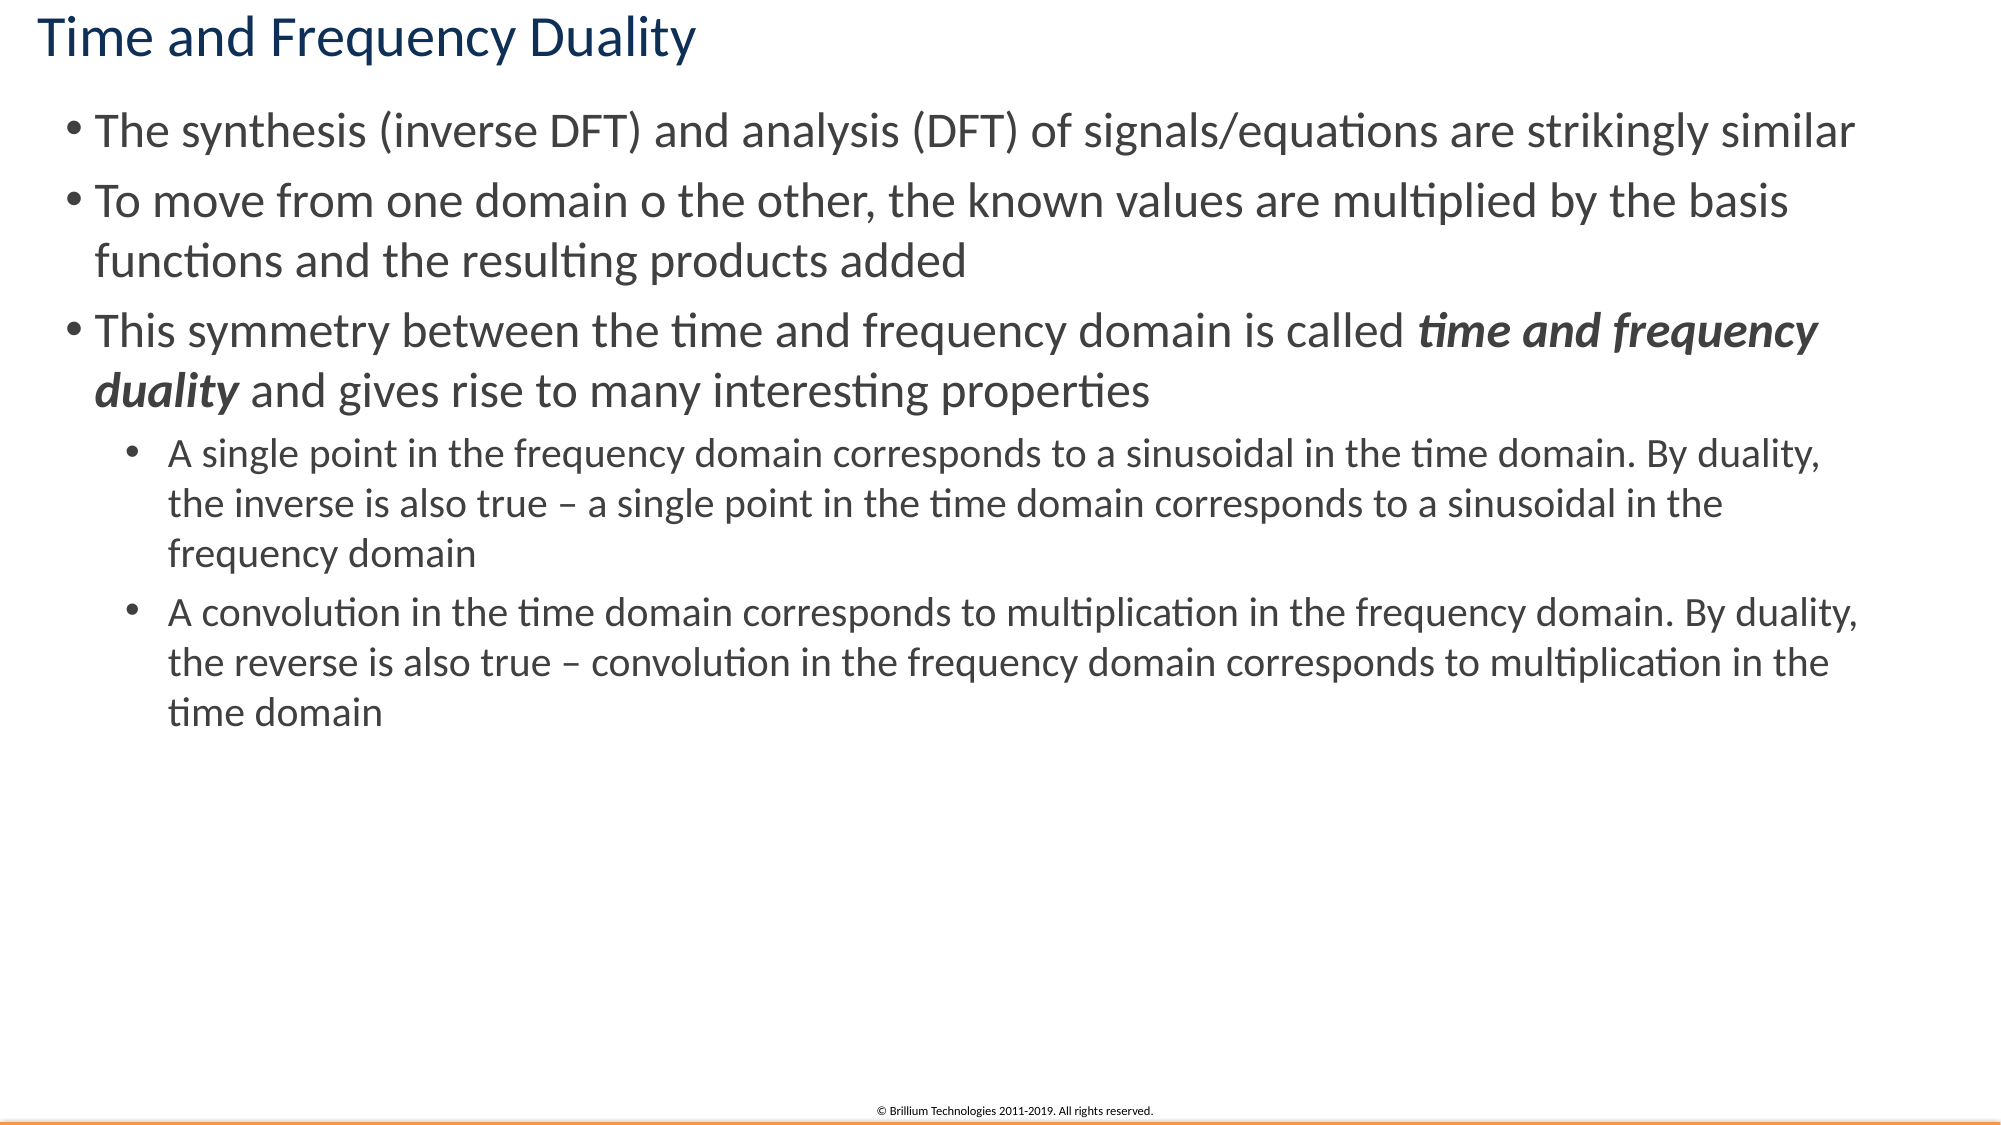

# Time and Frequency Duality
The synthesis (inverse DFT) and analysis (DFT) of signals/equations are strikingly similar
To move from one domain o the other, the known values are multiplied by the basis functions and the resulting products added
This symmetry between the time and frequency domain is called time and frequency duality and gives rise to many interesting properties
A single point in the frequency domain corresponds to a sinusoidal in the time domain. By duality, the inverse is also true – a single point in the time domain corresponds to a sinusoidal in the frequency domain
A convolution in the time domain corresponds to multiplication in the frequency domain. By duality, the reverse is also true – convolution in the frequency domain corresponds to multiplication in the time domain